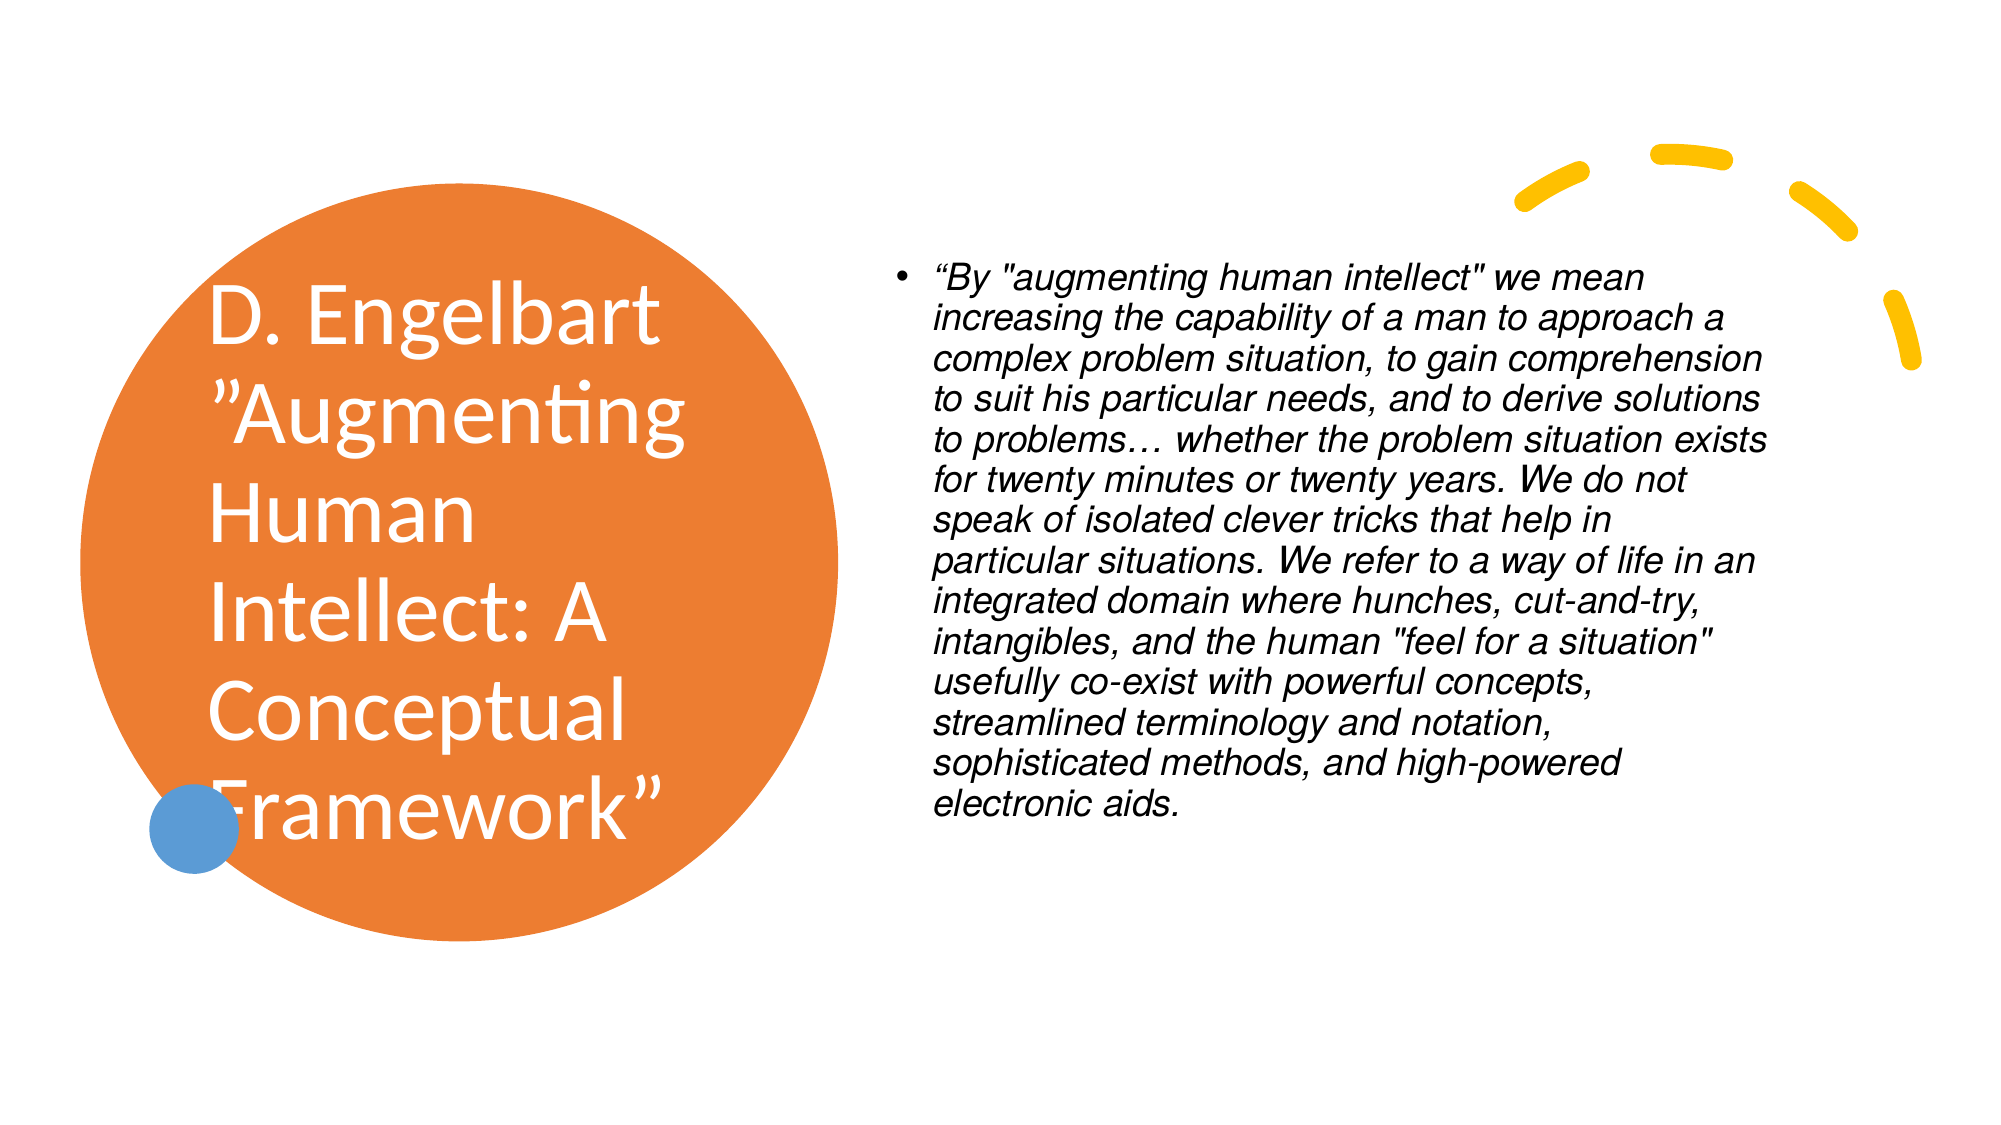

# D. Engelbart ”Augmenting Human Intellect: A Conceptual Framework”
“By "augmenting human intellect" we mean increasing the capability of a man to approach a complex problem situation, to gain comprehension to suit his particular needs, and to derive solutions to problems… whether the problem situation exists for twenty minutes or twenty years. We do not speak of isolated clever tricks that help in particular situations. We refer to a way of life in an integrated domain where hunches, cut-and-try, intangibles, and the human "feel for a situation" usefully co-exist with powerful concepts, streamlined terminology and notation, sophisticated methods, and high-powered electronic aids.